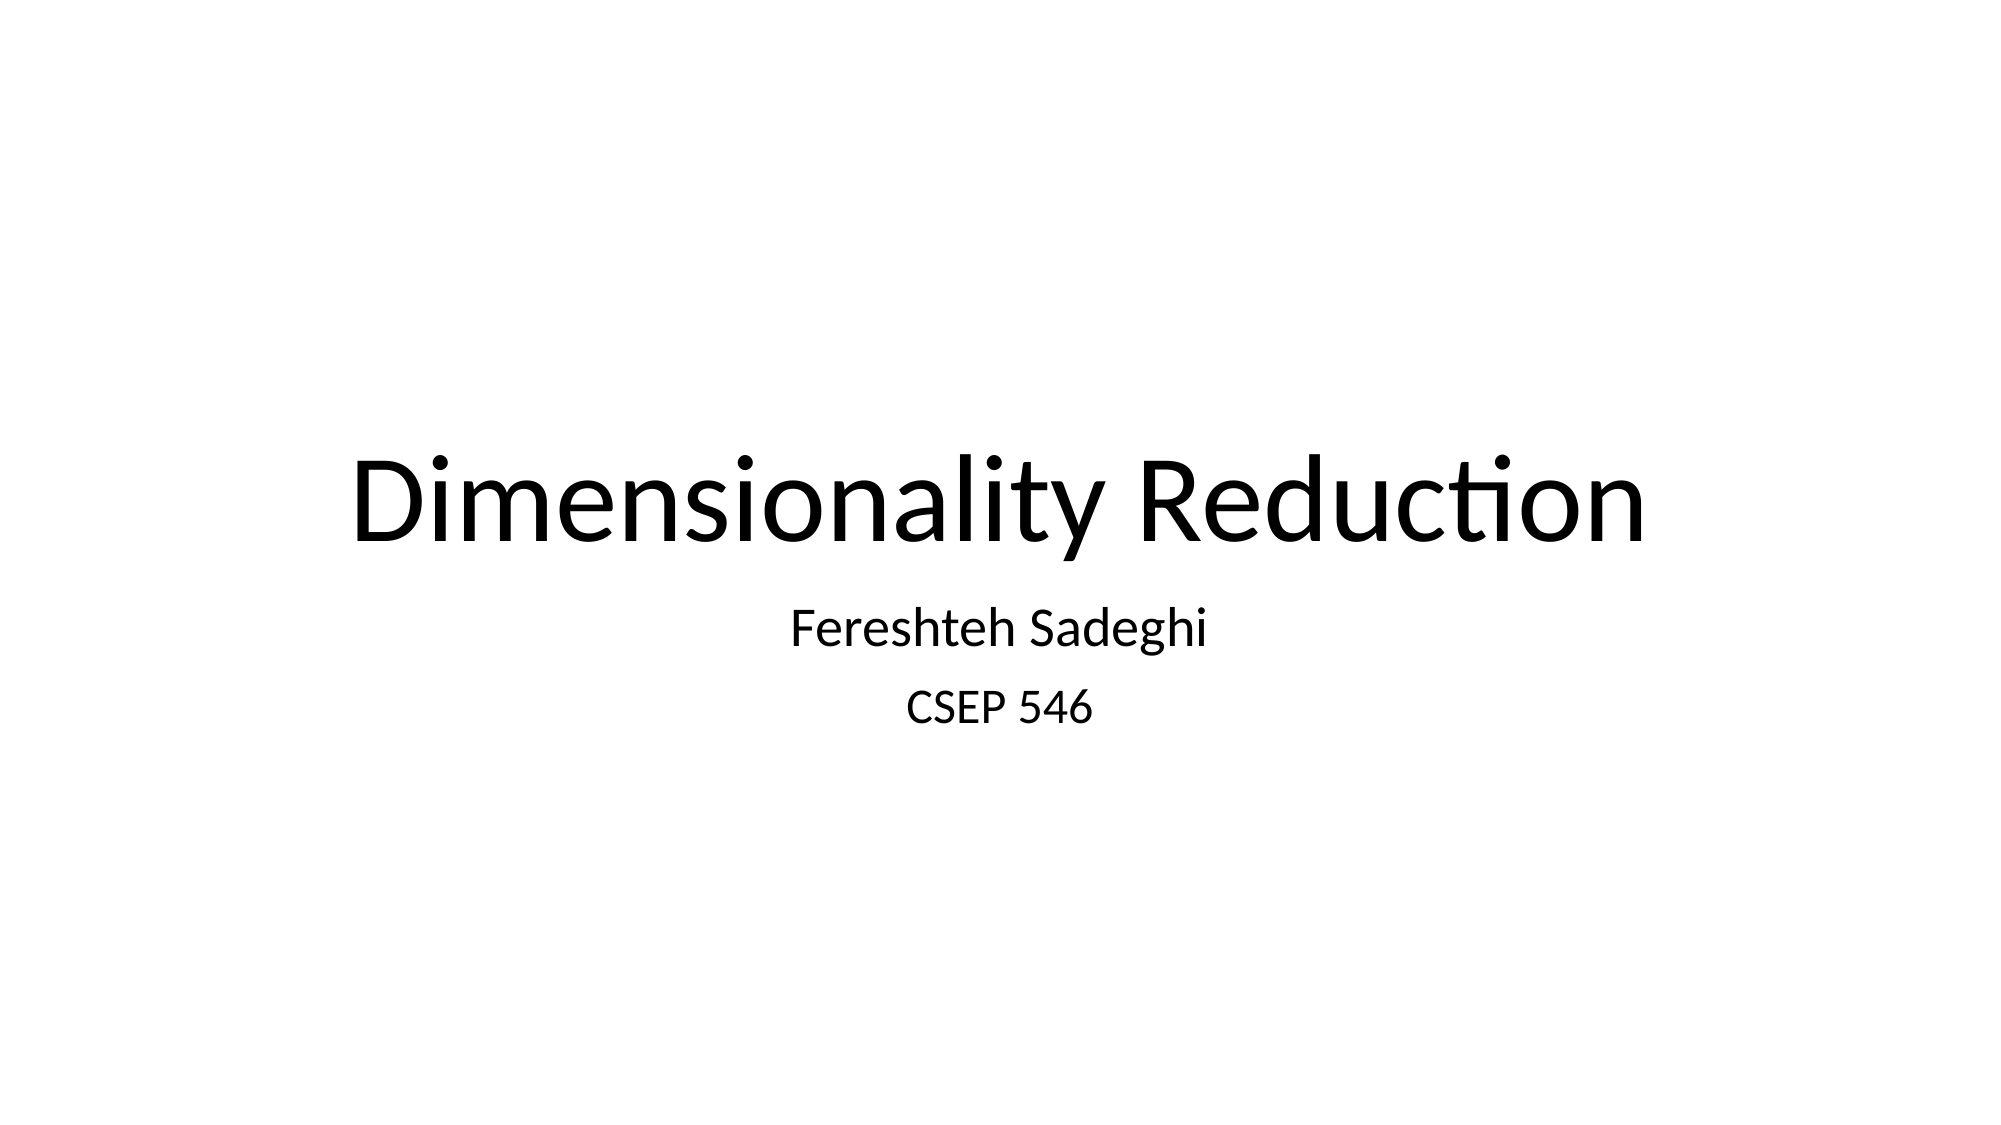

# Dimensionality Reduction
Fereshteh Sadeghi
CSEP 546